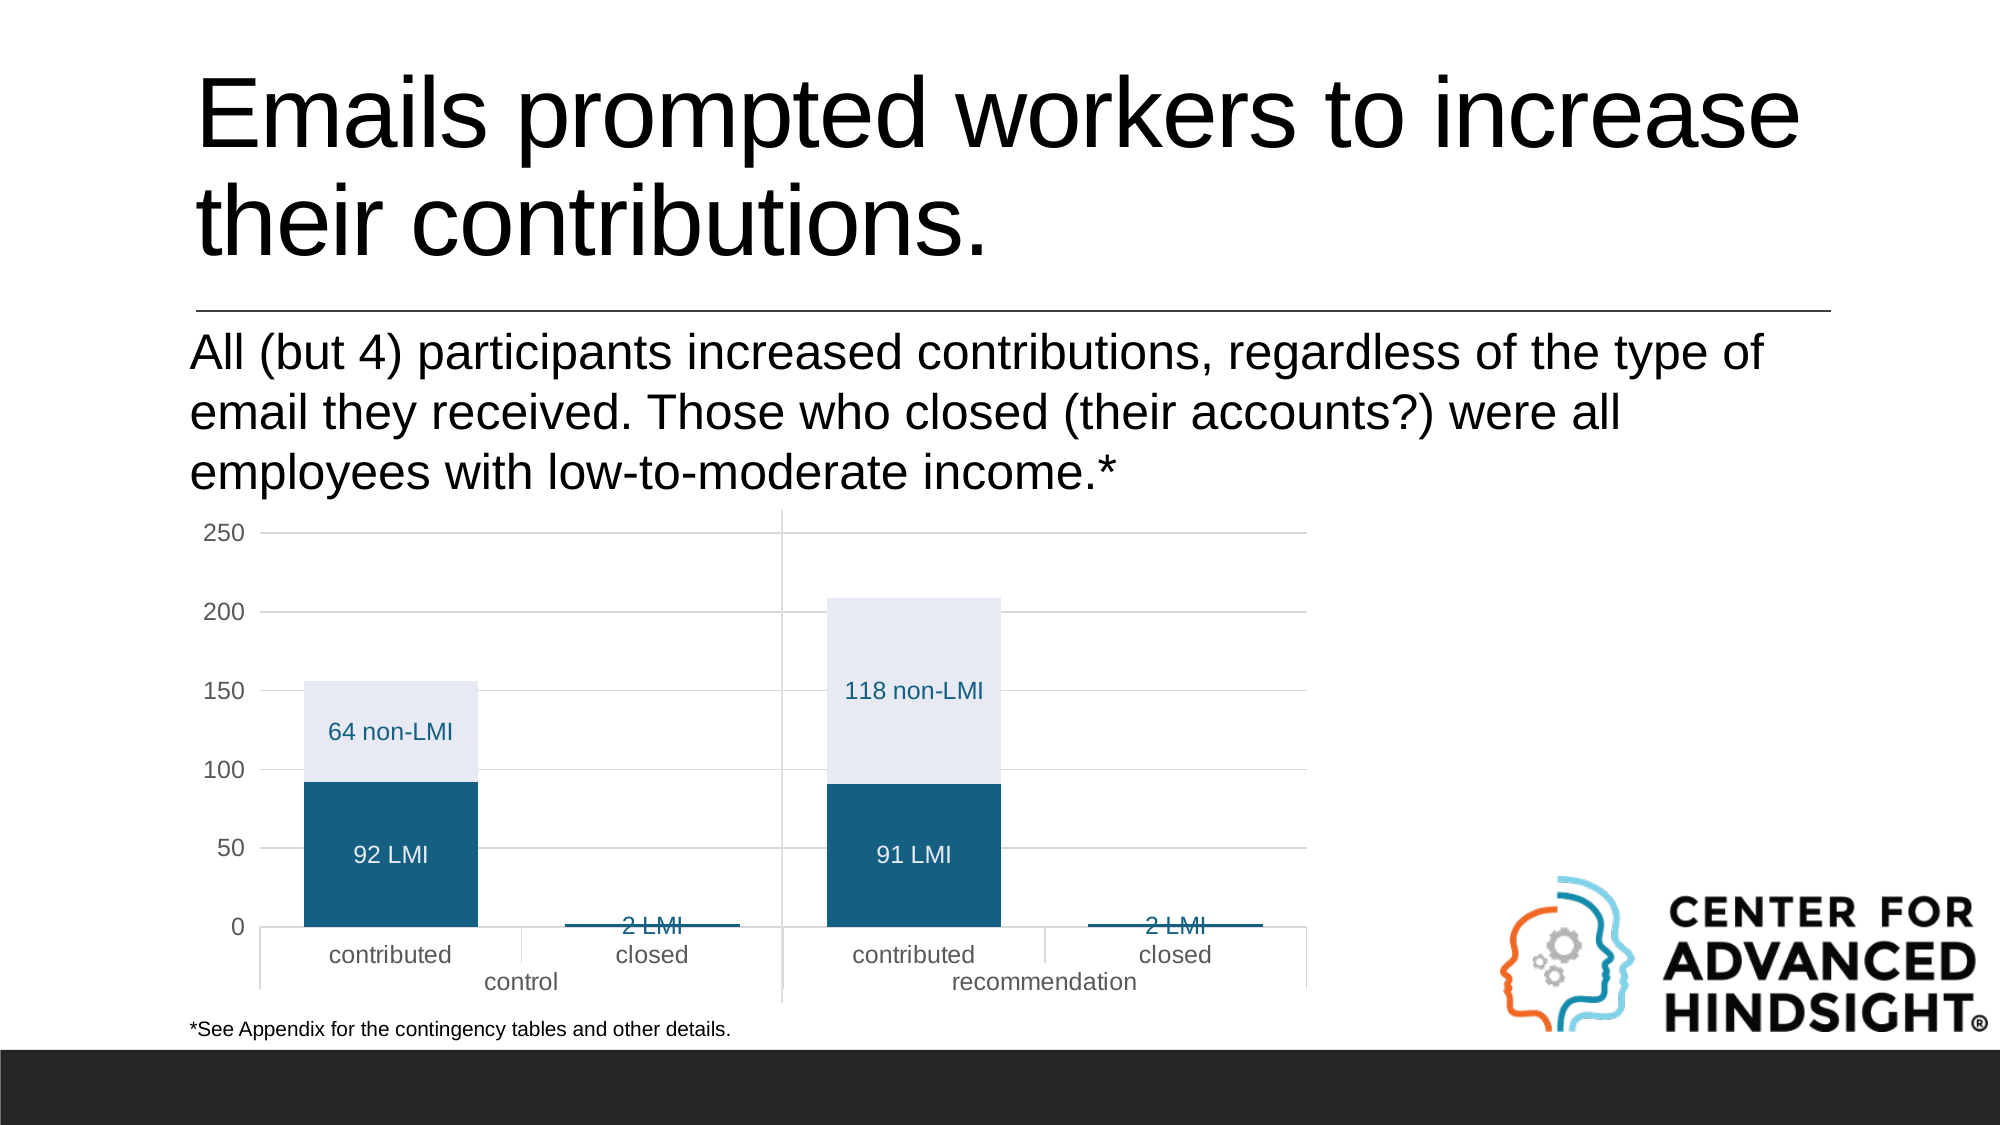

Emails prompted workers to increase their contributions.
All (but 4) participants increased contributions, regardless of the type of email they received. Those who closed (their accounts?) were all employees with low-to-moderate income.*

### Chart

| Category | LMI | non-LMI |
|---|---|---|
| contributed | 92.0 | 64.0 |
| closed | 2.0 | None |
| contributed | 91.0 | 118.0 |
| closed | 2.0 | None |
*See Appendix for the contingency tables and other details.